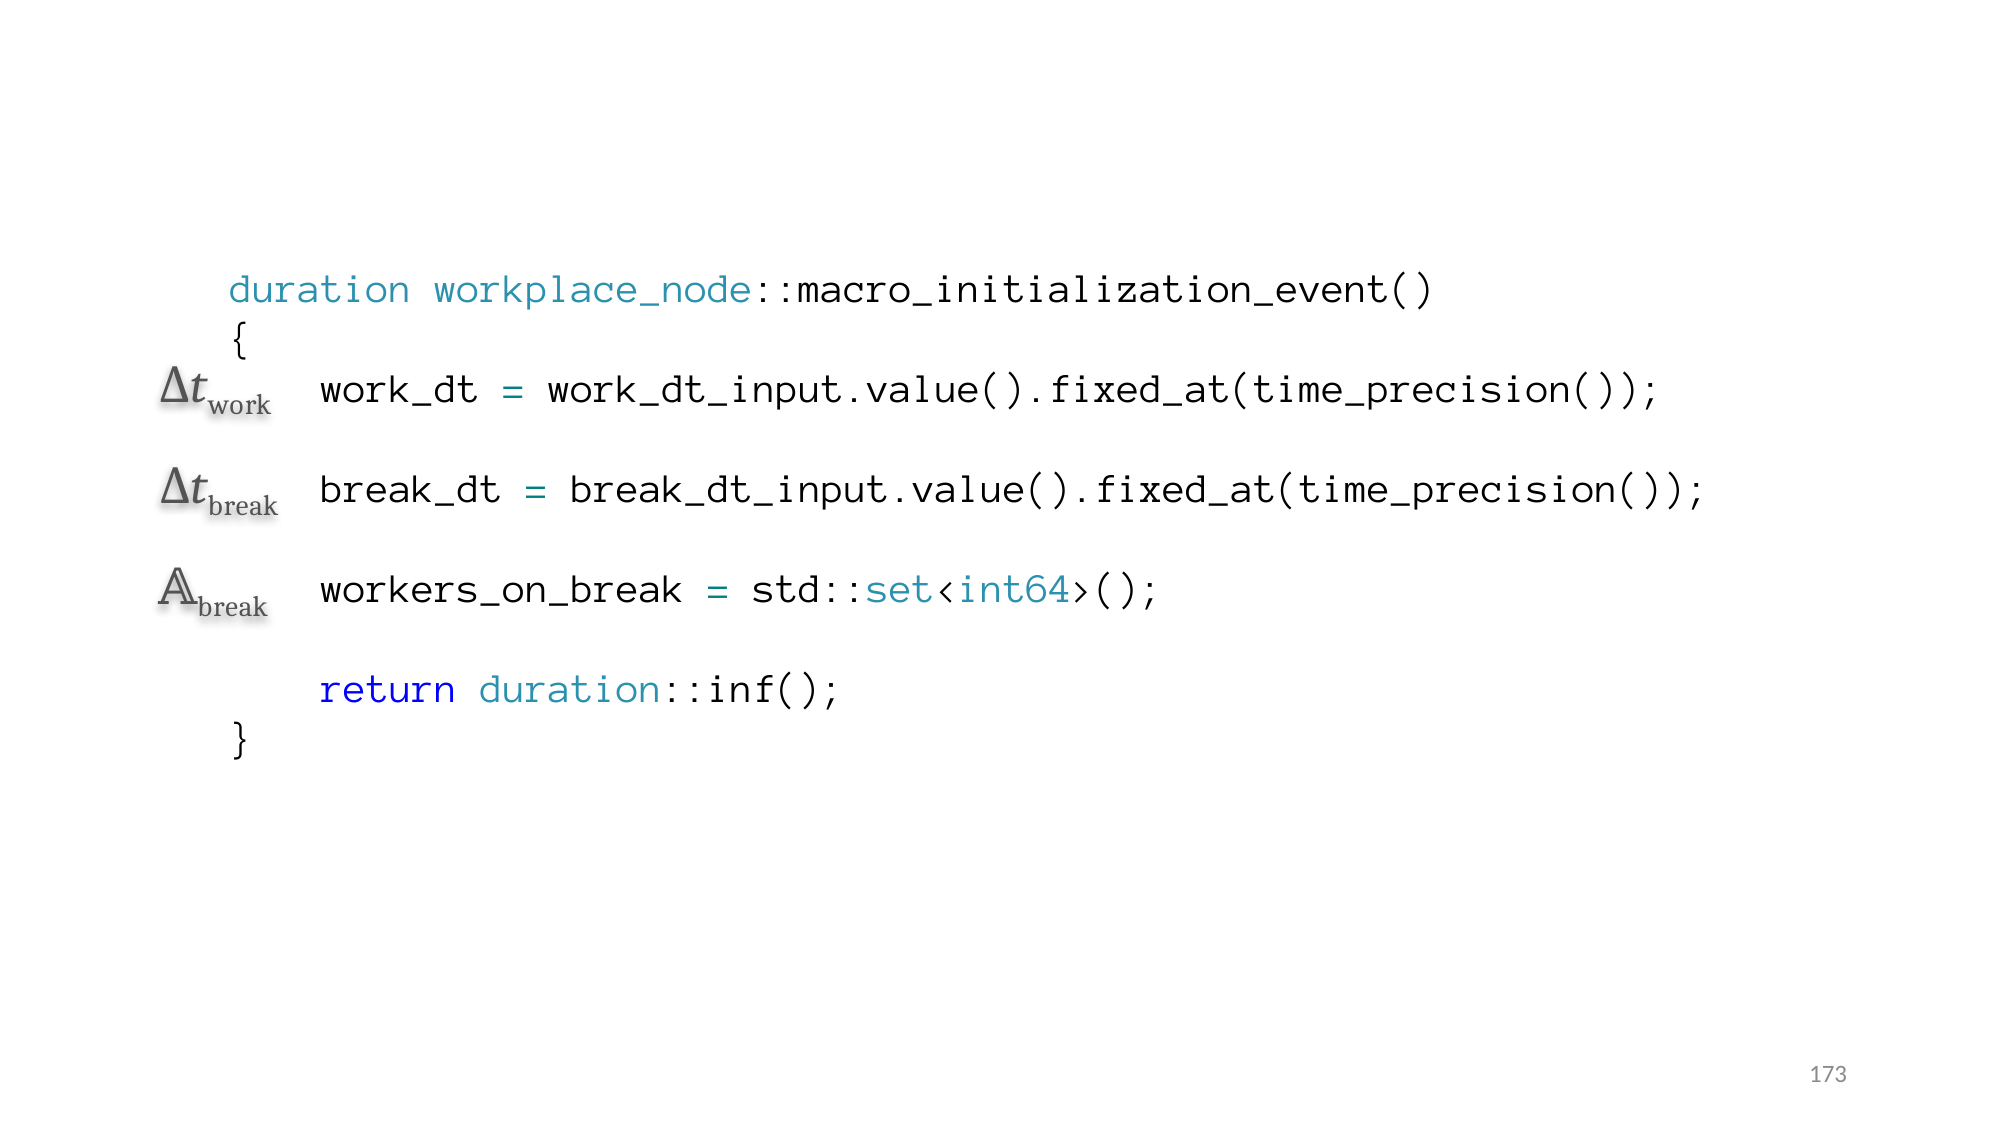

duration workplace_node::macro_initialization_event()
{
    work_dt = work_dt_input.value().fixed_at(time_precision());

    break_dt = break_dt_input.value().fixed_at(time_precision());

    workers_on_break = std::set<int64>();

    return duration::inf();
}
Δtwork
Δtbreak
𝔸break
173